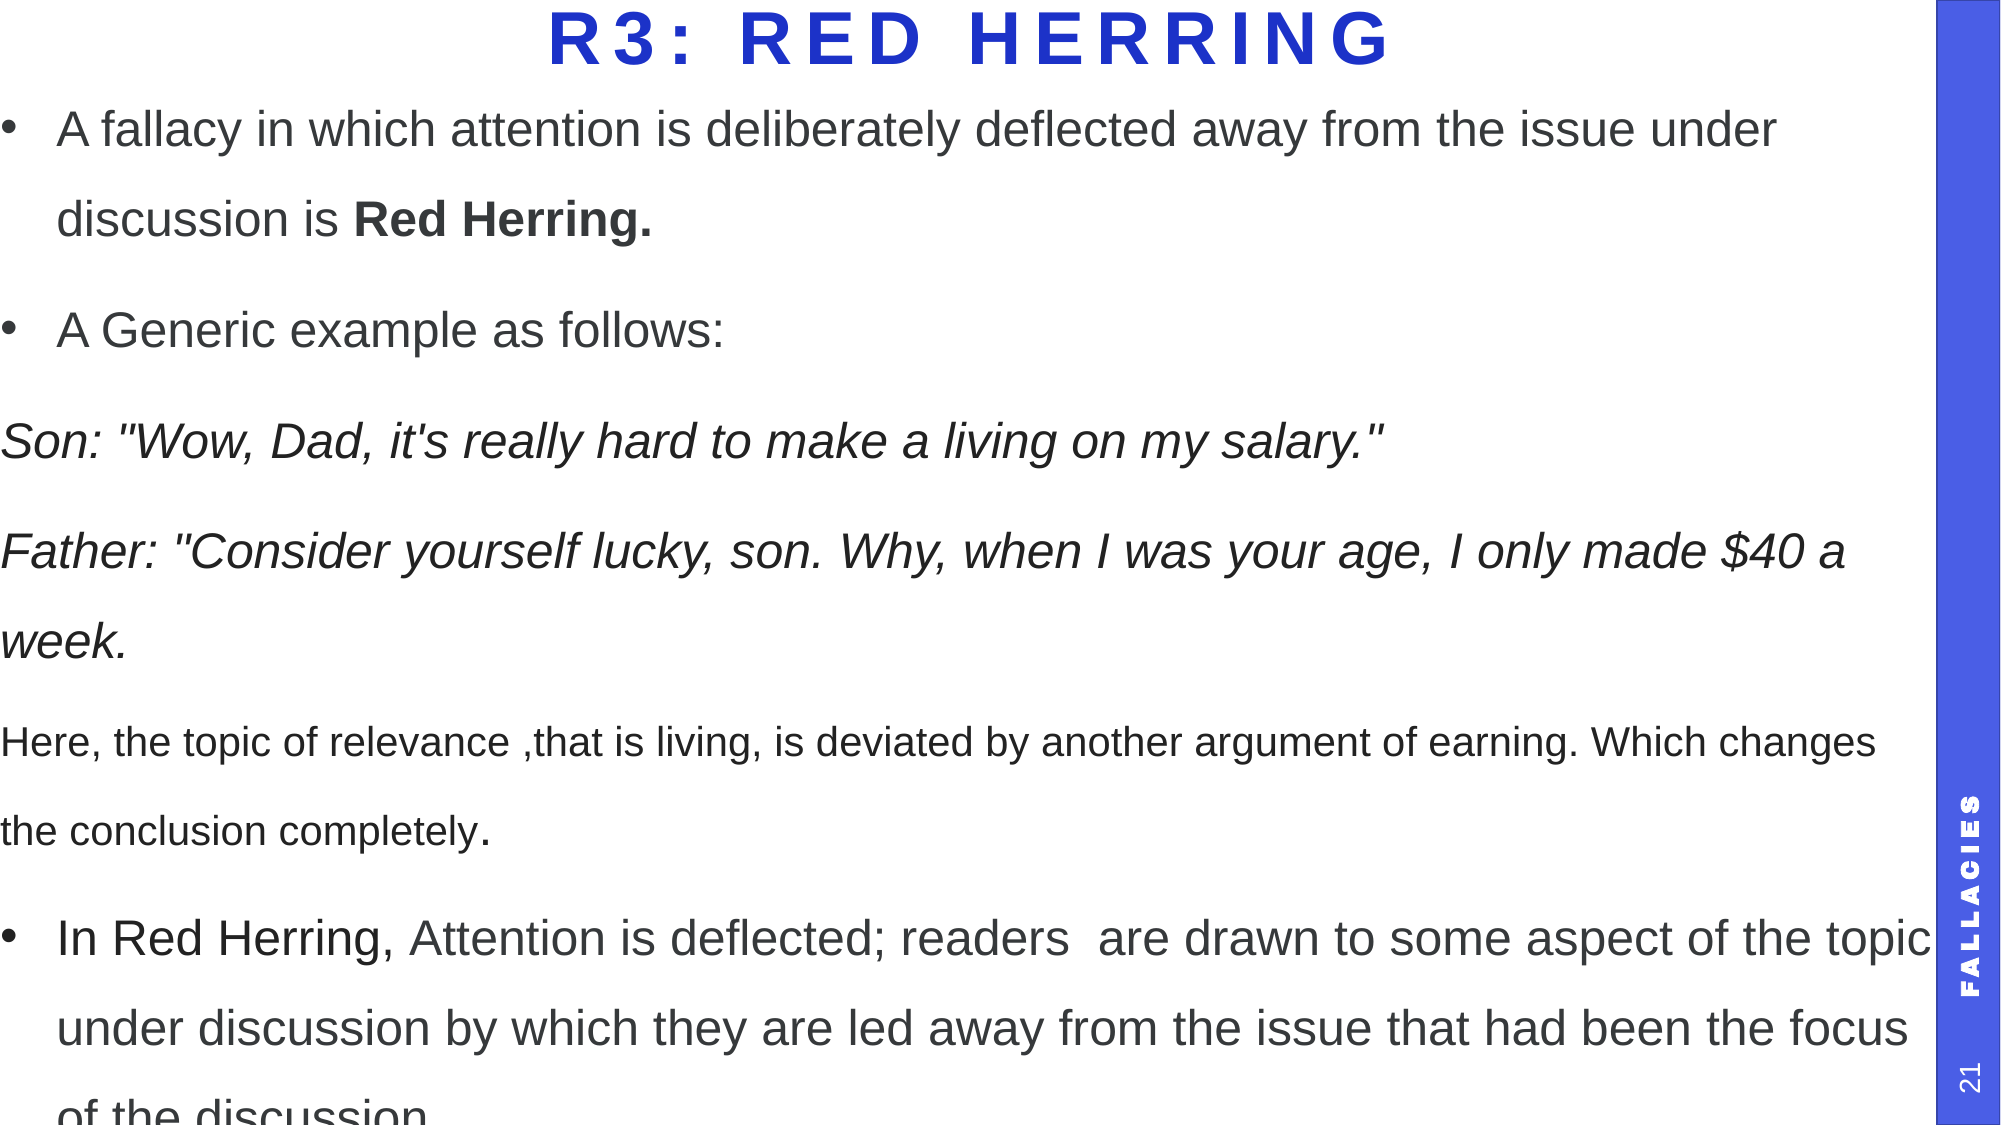

# R3: Red Herring
A fallacy in which attention is deliberately deflected away from the issue under discussion is Red Herring.
A Generic example as follows:
Son: "Wow, Dad, it's really hard to make a living on my salary."
Father: "Consider yourself lucky, son. Why, when I was your age, I only made $40 a week.
Here, the topic of relevance ,that is living, is deviated by another argument of earning. Which changes the conclusion completely.
In Red Herring, Attention is deflected; readers  are drawn to some aspect of the topic under discussion by which they are led away from the issue that had been the focus of the discussion.

Fallacies
21